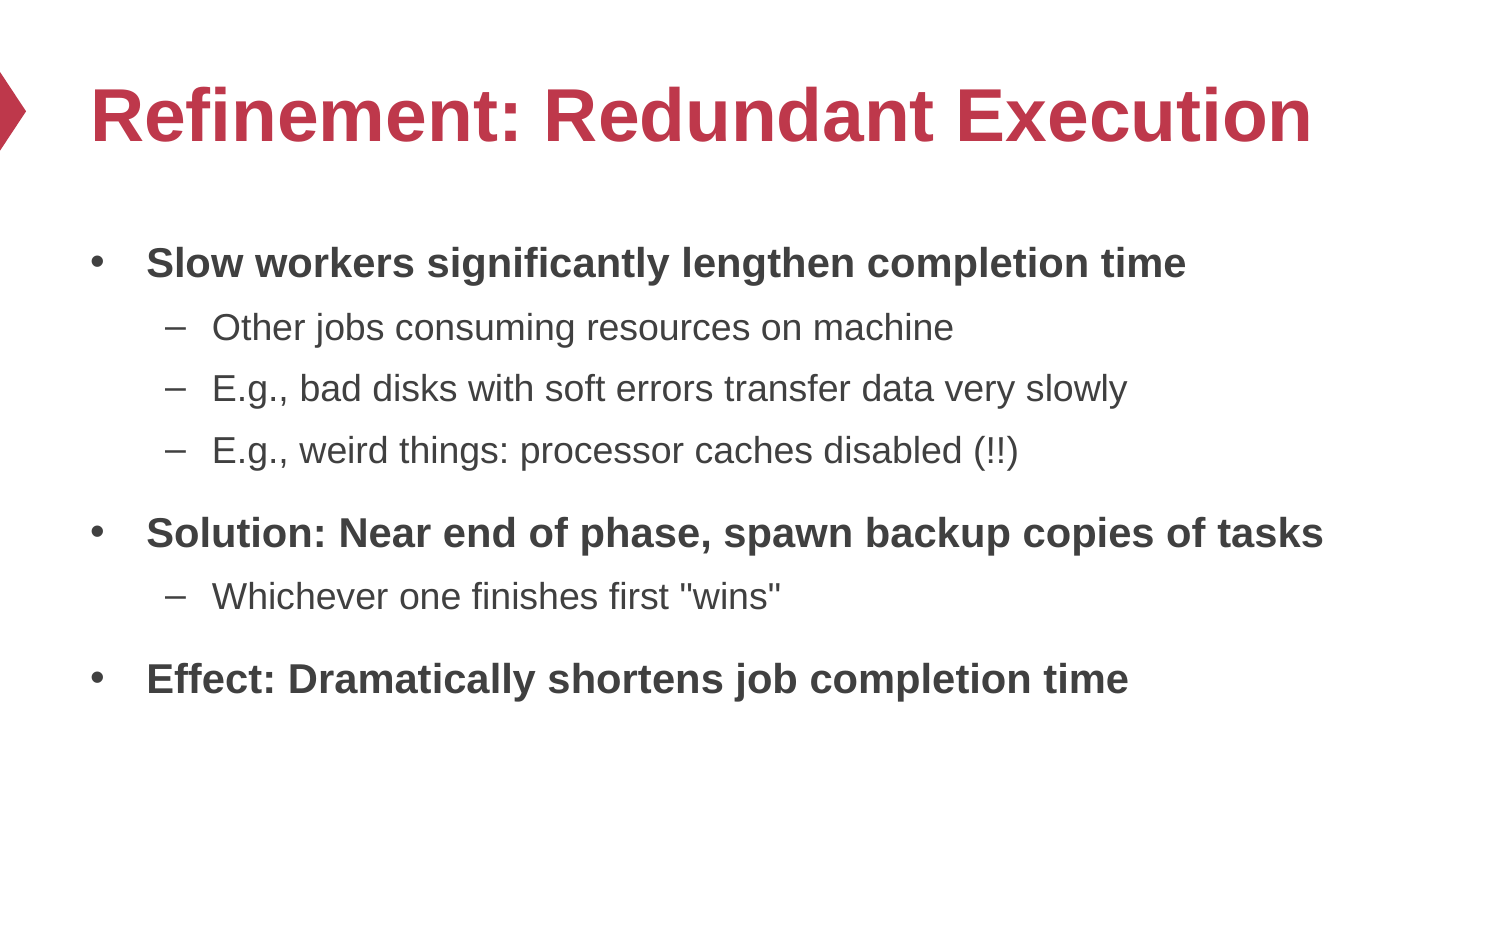

# Refinement: Redundant Execution
Slow workers significantly lengthen completion time
Other jobs consuming resources on machine
E.g., bad disks with soft errors transfer data very slowly
E.g., weird things: processor caches disabled (!!)
Solution: Near end of phase, spawn backup copies of tasks
Whichever one finishes first "wins"
Effect: Dramatically shortens job completion time